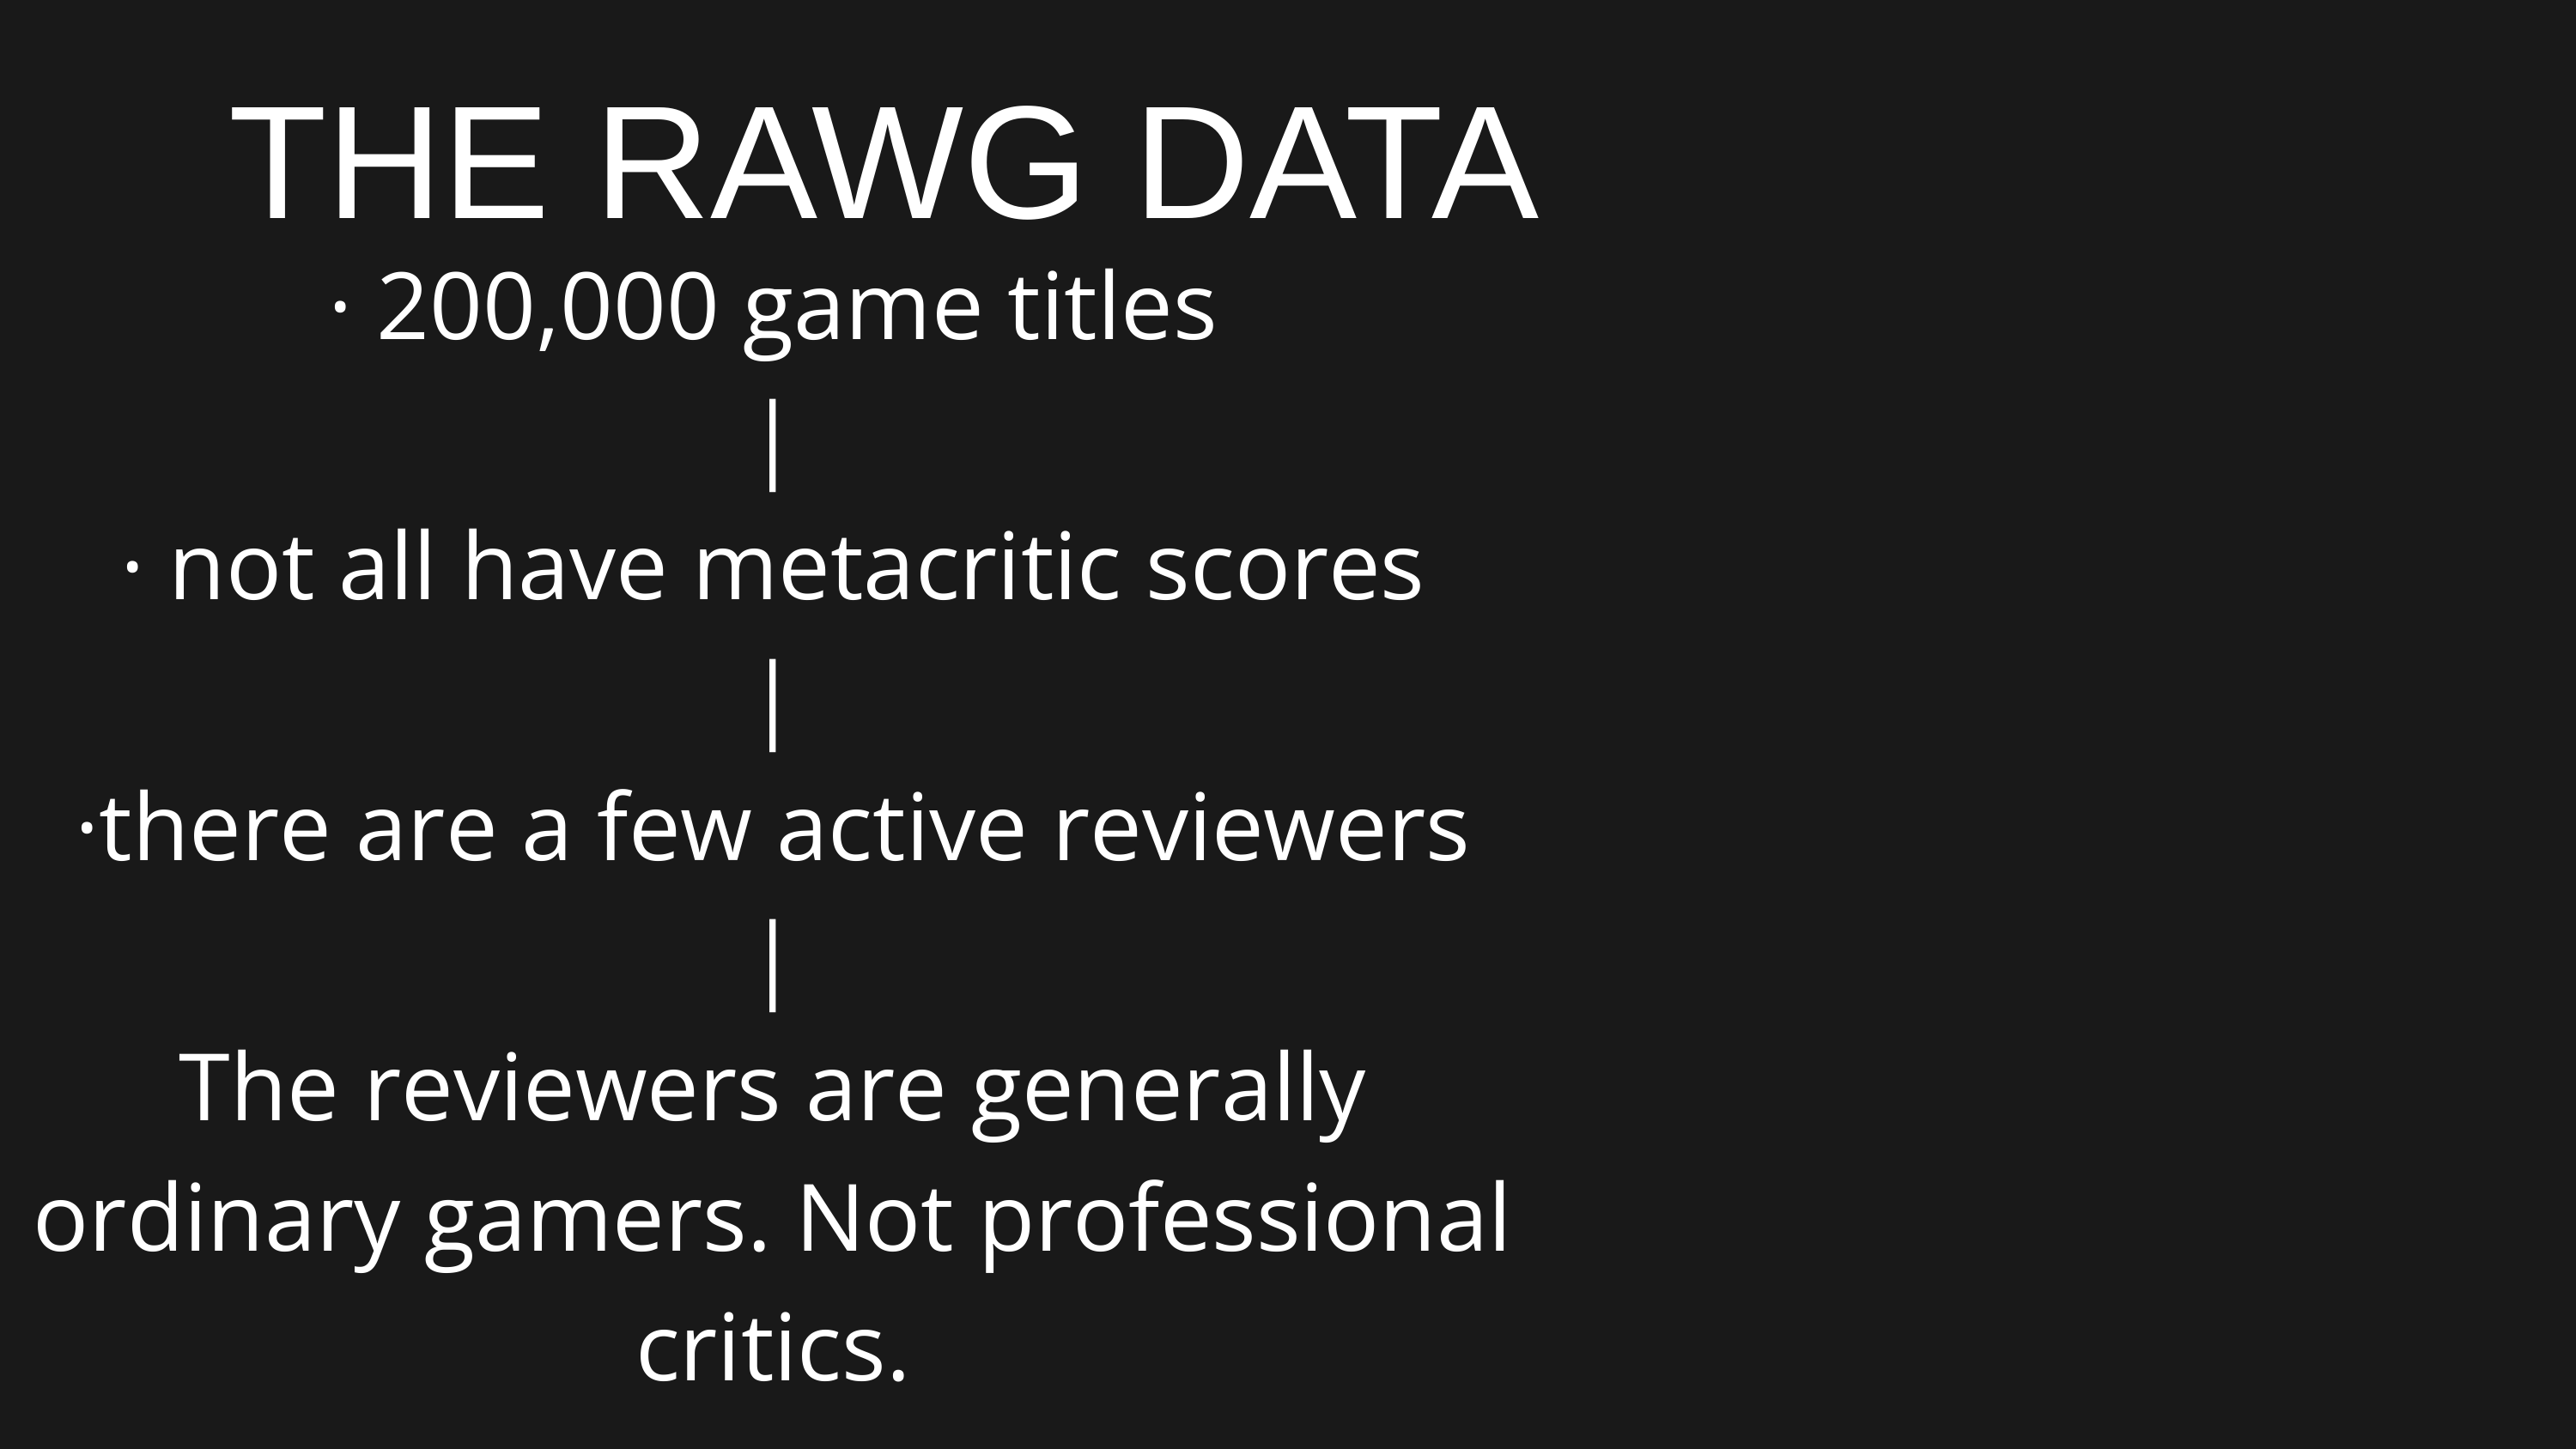

THE RAWG DATA
· 200,000 game titles
|
· not all have metacritic scores
|
·there are a few active reviewers
|
The reviewers are generally ordinary gamers. Not professional critics.